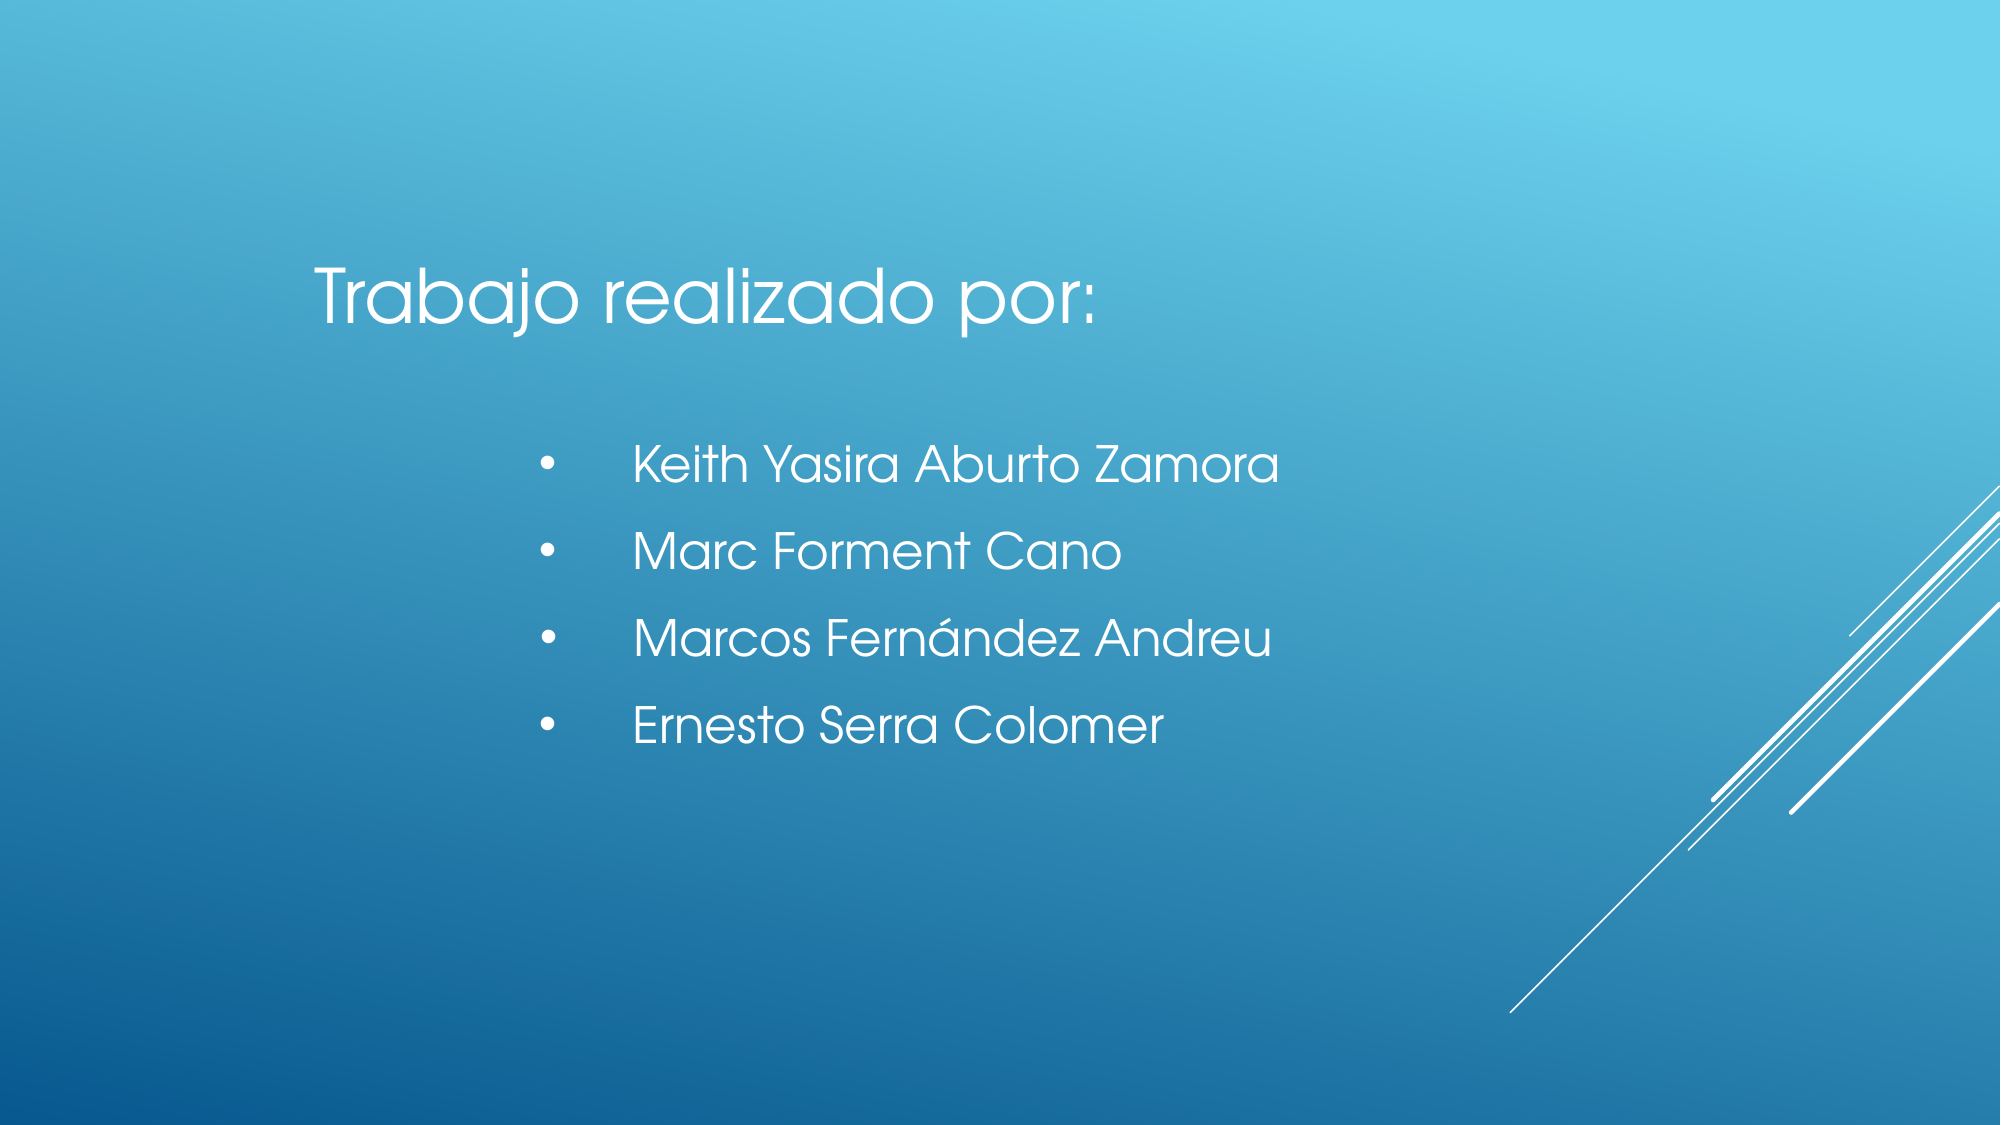

Trabajo realizado por:
Keith Yasira Aburto Zamora
Marc Forment Cano
Marcos Fernández Andreu
Ernesto Serra Colomer